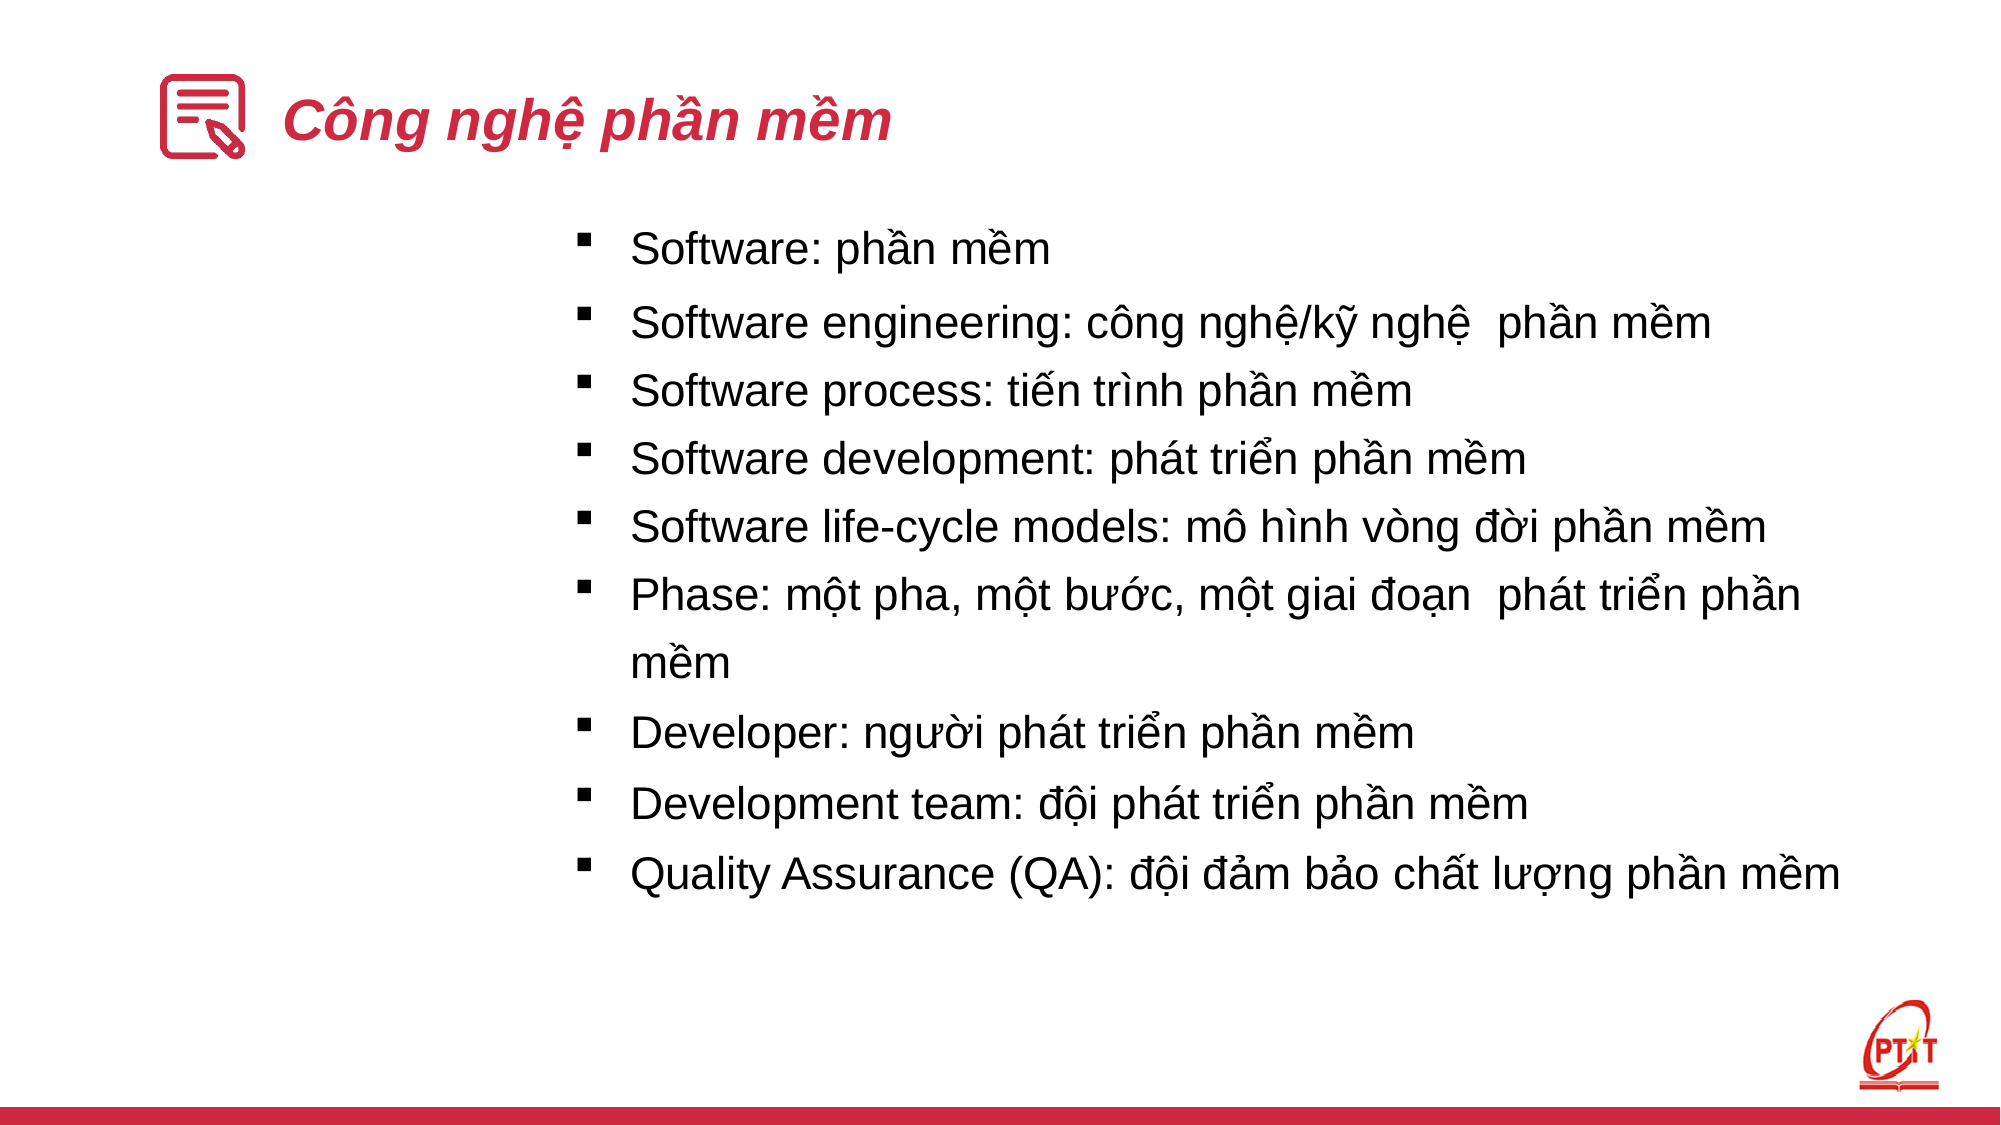

# Công nghệ phần mềm
Software: phần mềm
Software engineering: công nghệ/kỹ nghệ  phần mềm
Software process: tiến trình phần mềm
Software development: phát triển phần mềm
Software life-cycle models: mô hình vòng đời phần mềm
Phase: một pha, một bước, một giai đoạn  phát triển phần mềm
Developer: người phát triển phần mềm
Development team: đội phát triển phần mềm
Quality Assurance (QA): đội đảm bảo chất lượng phần mềm